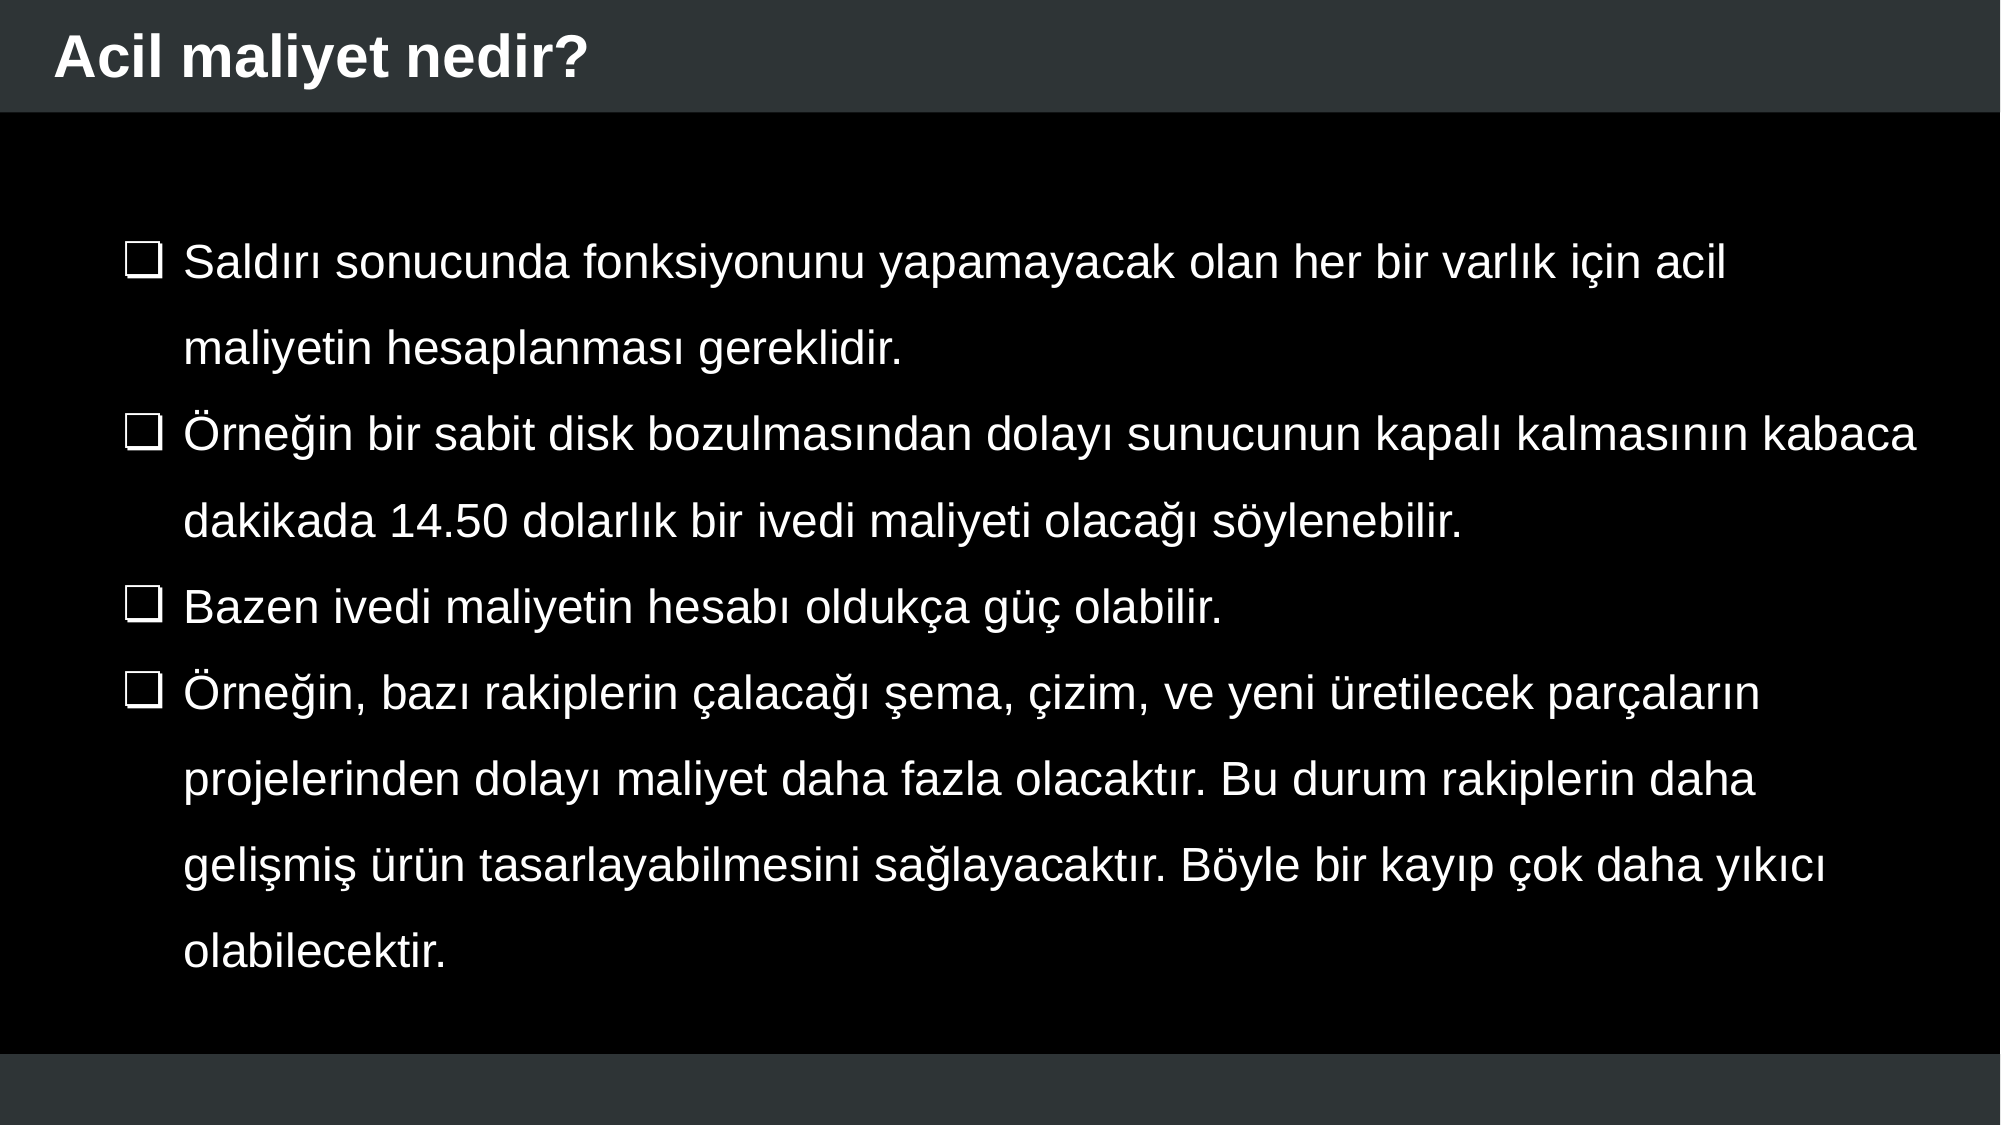

# Acil maliyet nedir?
Saldırı sonucunda fonksiyonunu yapamayacak olan her bir varlık için acil maliyetin hesaplanması gereklidir.
Örneğin bir sabit disk bozulmasından dolayı sunucunun kapalı kalmasının kabaca dakikada 14.50 dolarlık bir ivedi maliyeti olacağı söylenebilir.
Bazen ivedi maliyetin hesabı oldukça güç olabilir.
Örneğin, bazı rakiplerin çalacağı şema, çizim, ve yeni üretilecek parçaların  projelerinden dolayı maliyet daha fazla olacaktır. Bu durum rakiplerin daha gelişmiş ürün tasarlayabilmesini sağlayacaktır. Böyle bir kayıp çok daha yıkıcı olabilecektir.